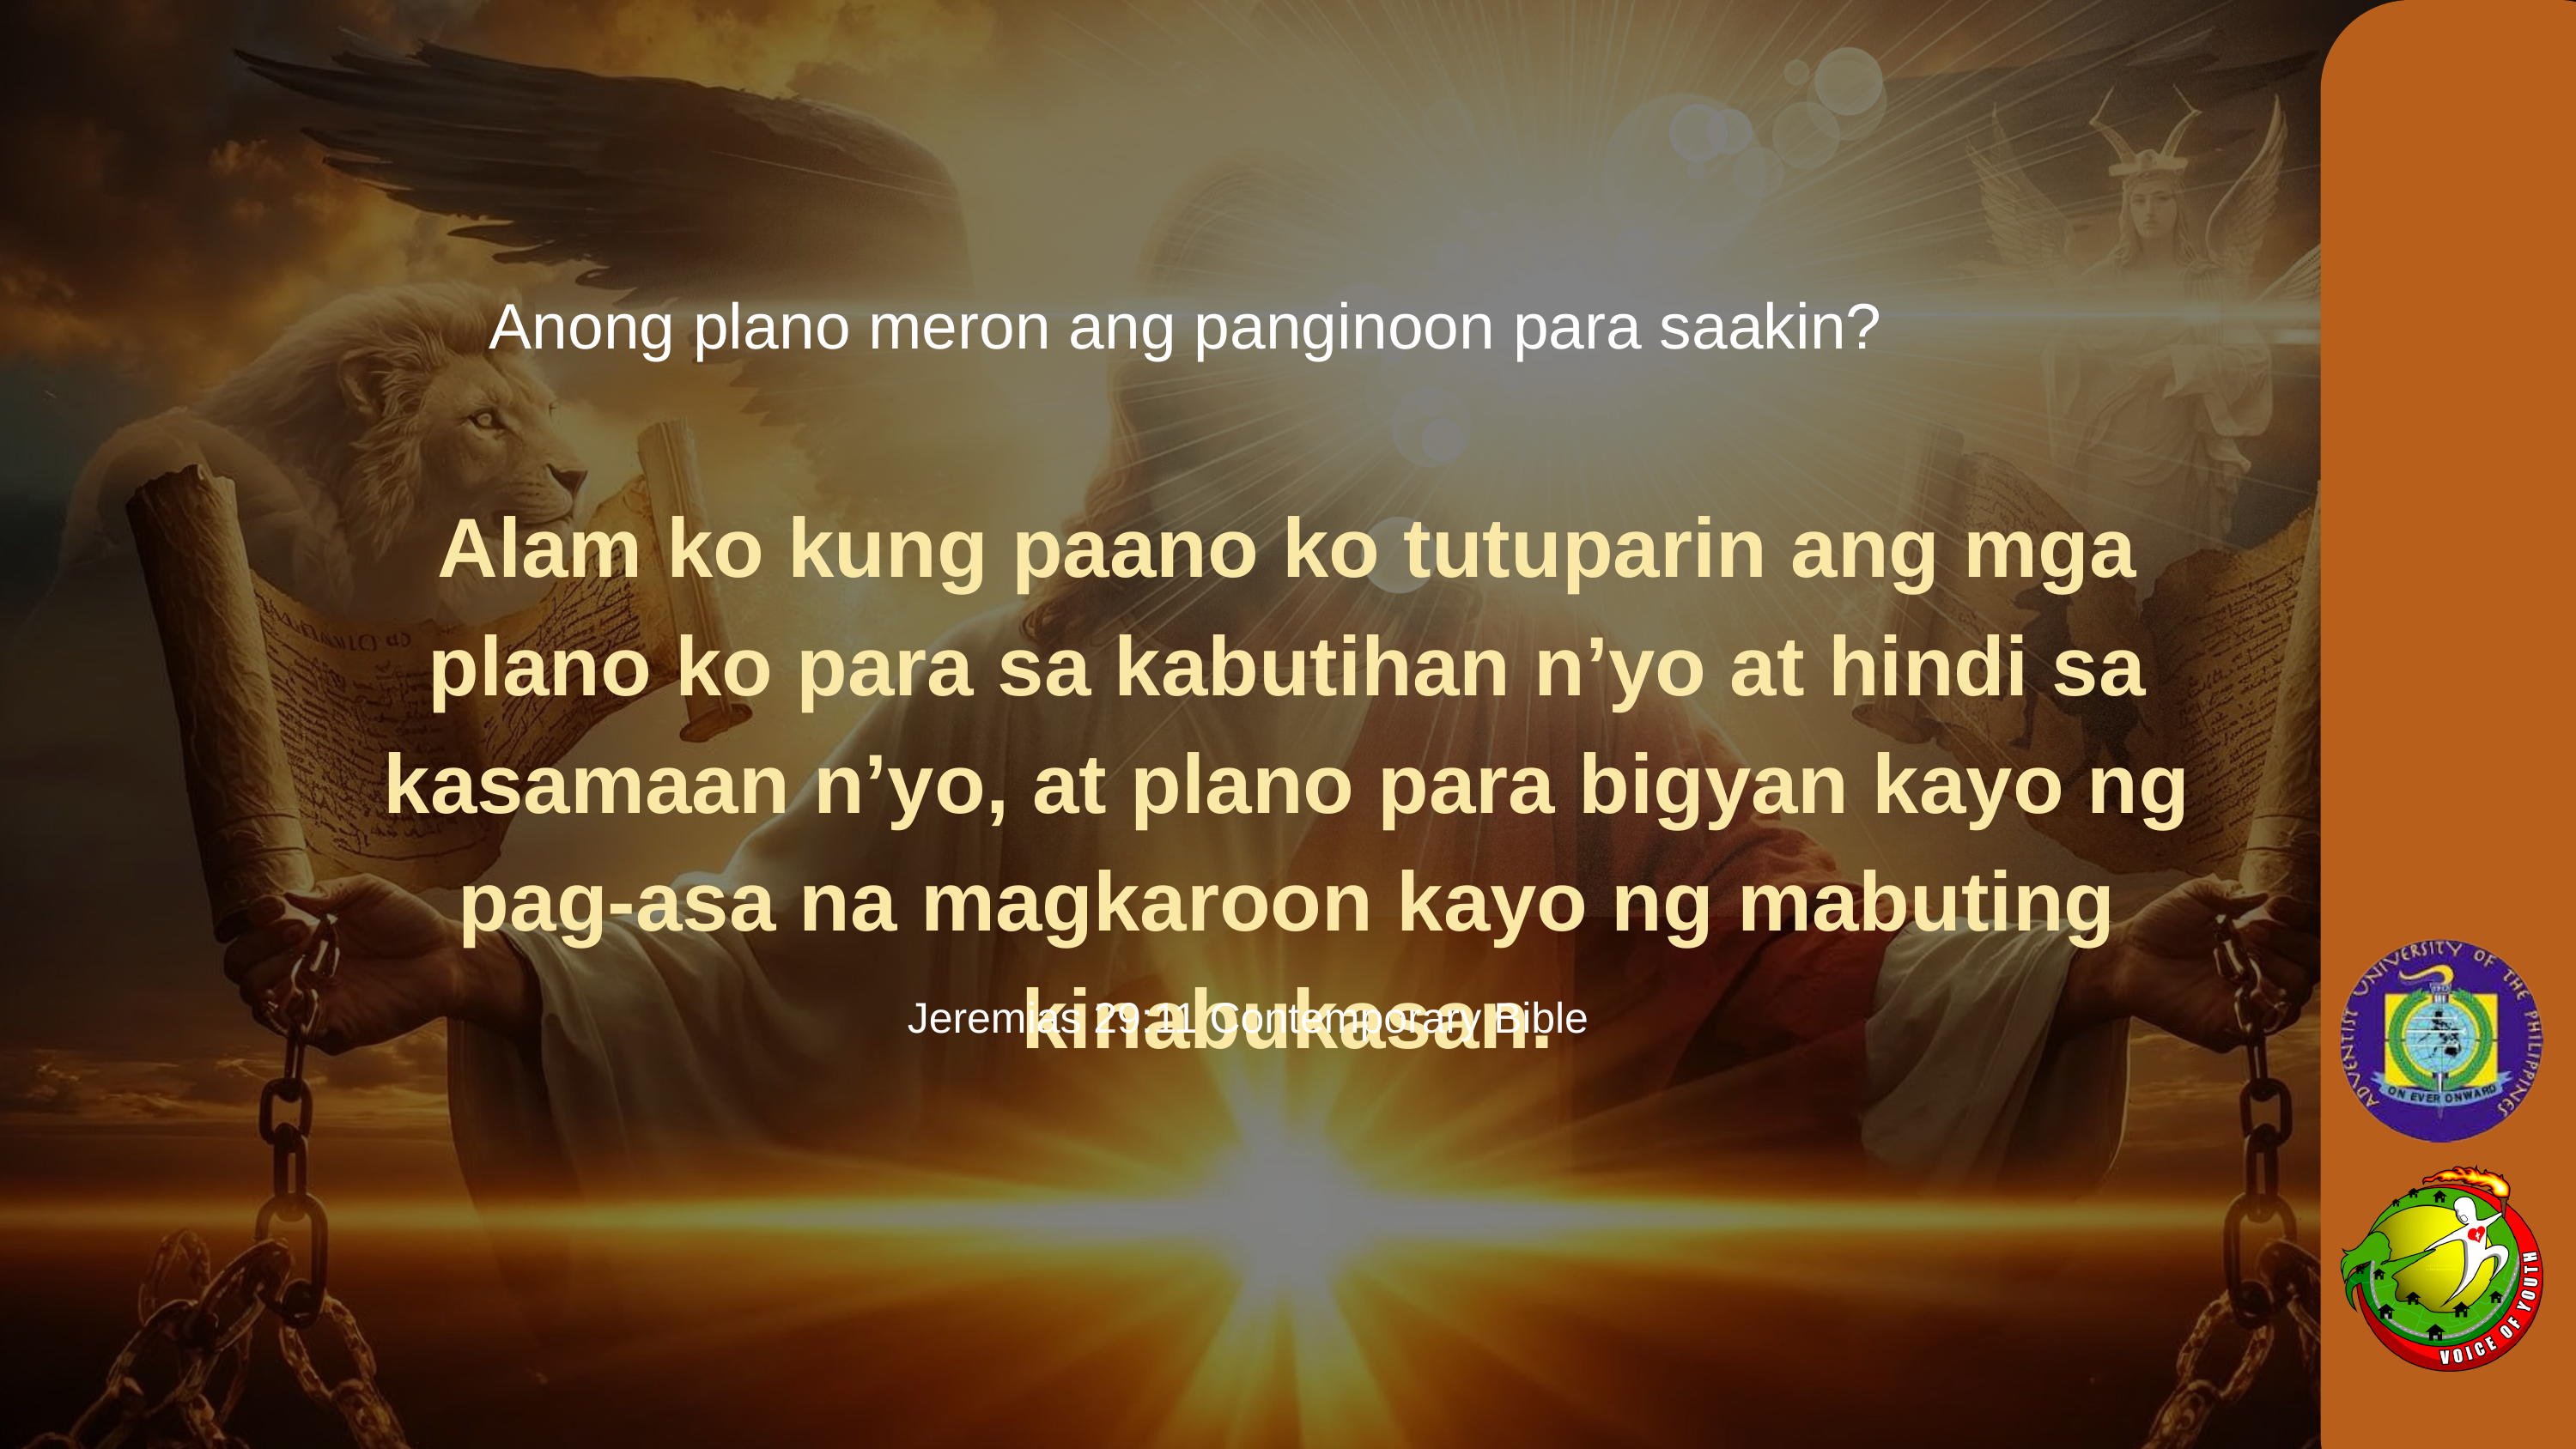

Anong plano meron ang panginoon para saakin?
Alam ko kung paano ko tutuparin ang mga plano ko para sa kabutihan nʼyo at hindi sa kasamaan nʼyo, at plano para bigyan kayo ng pag-asa na magkaroon kayo ng mabuting kinabukasan.

Jeremias 29:11 Contemporary Bible